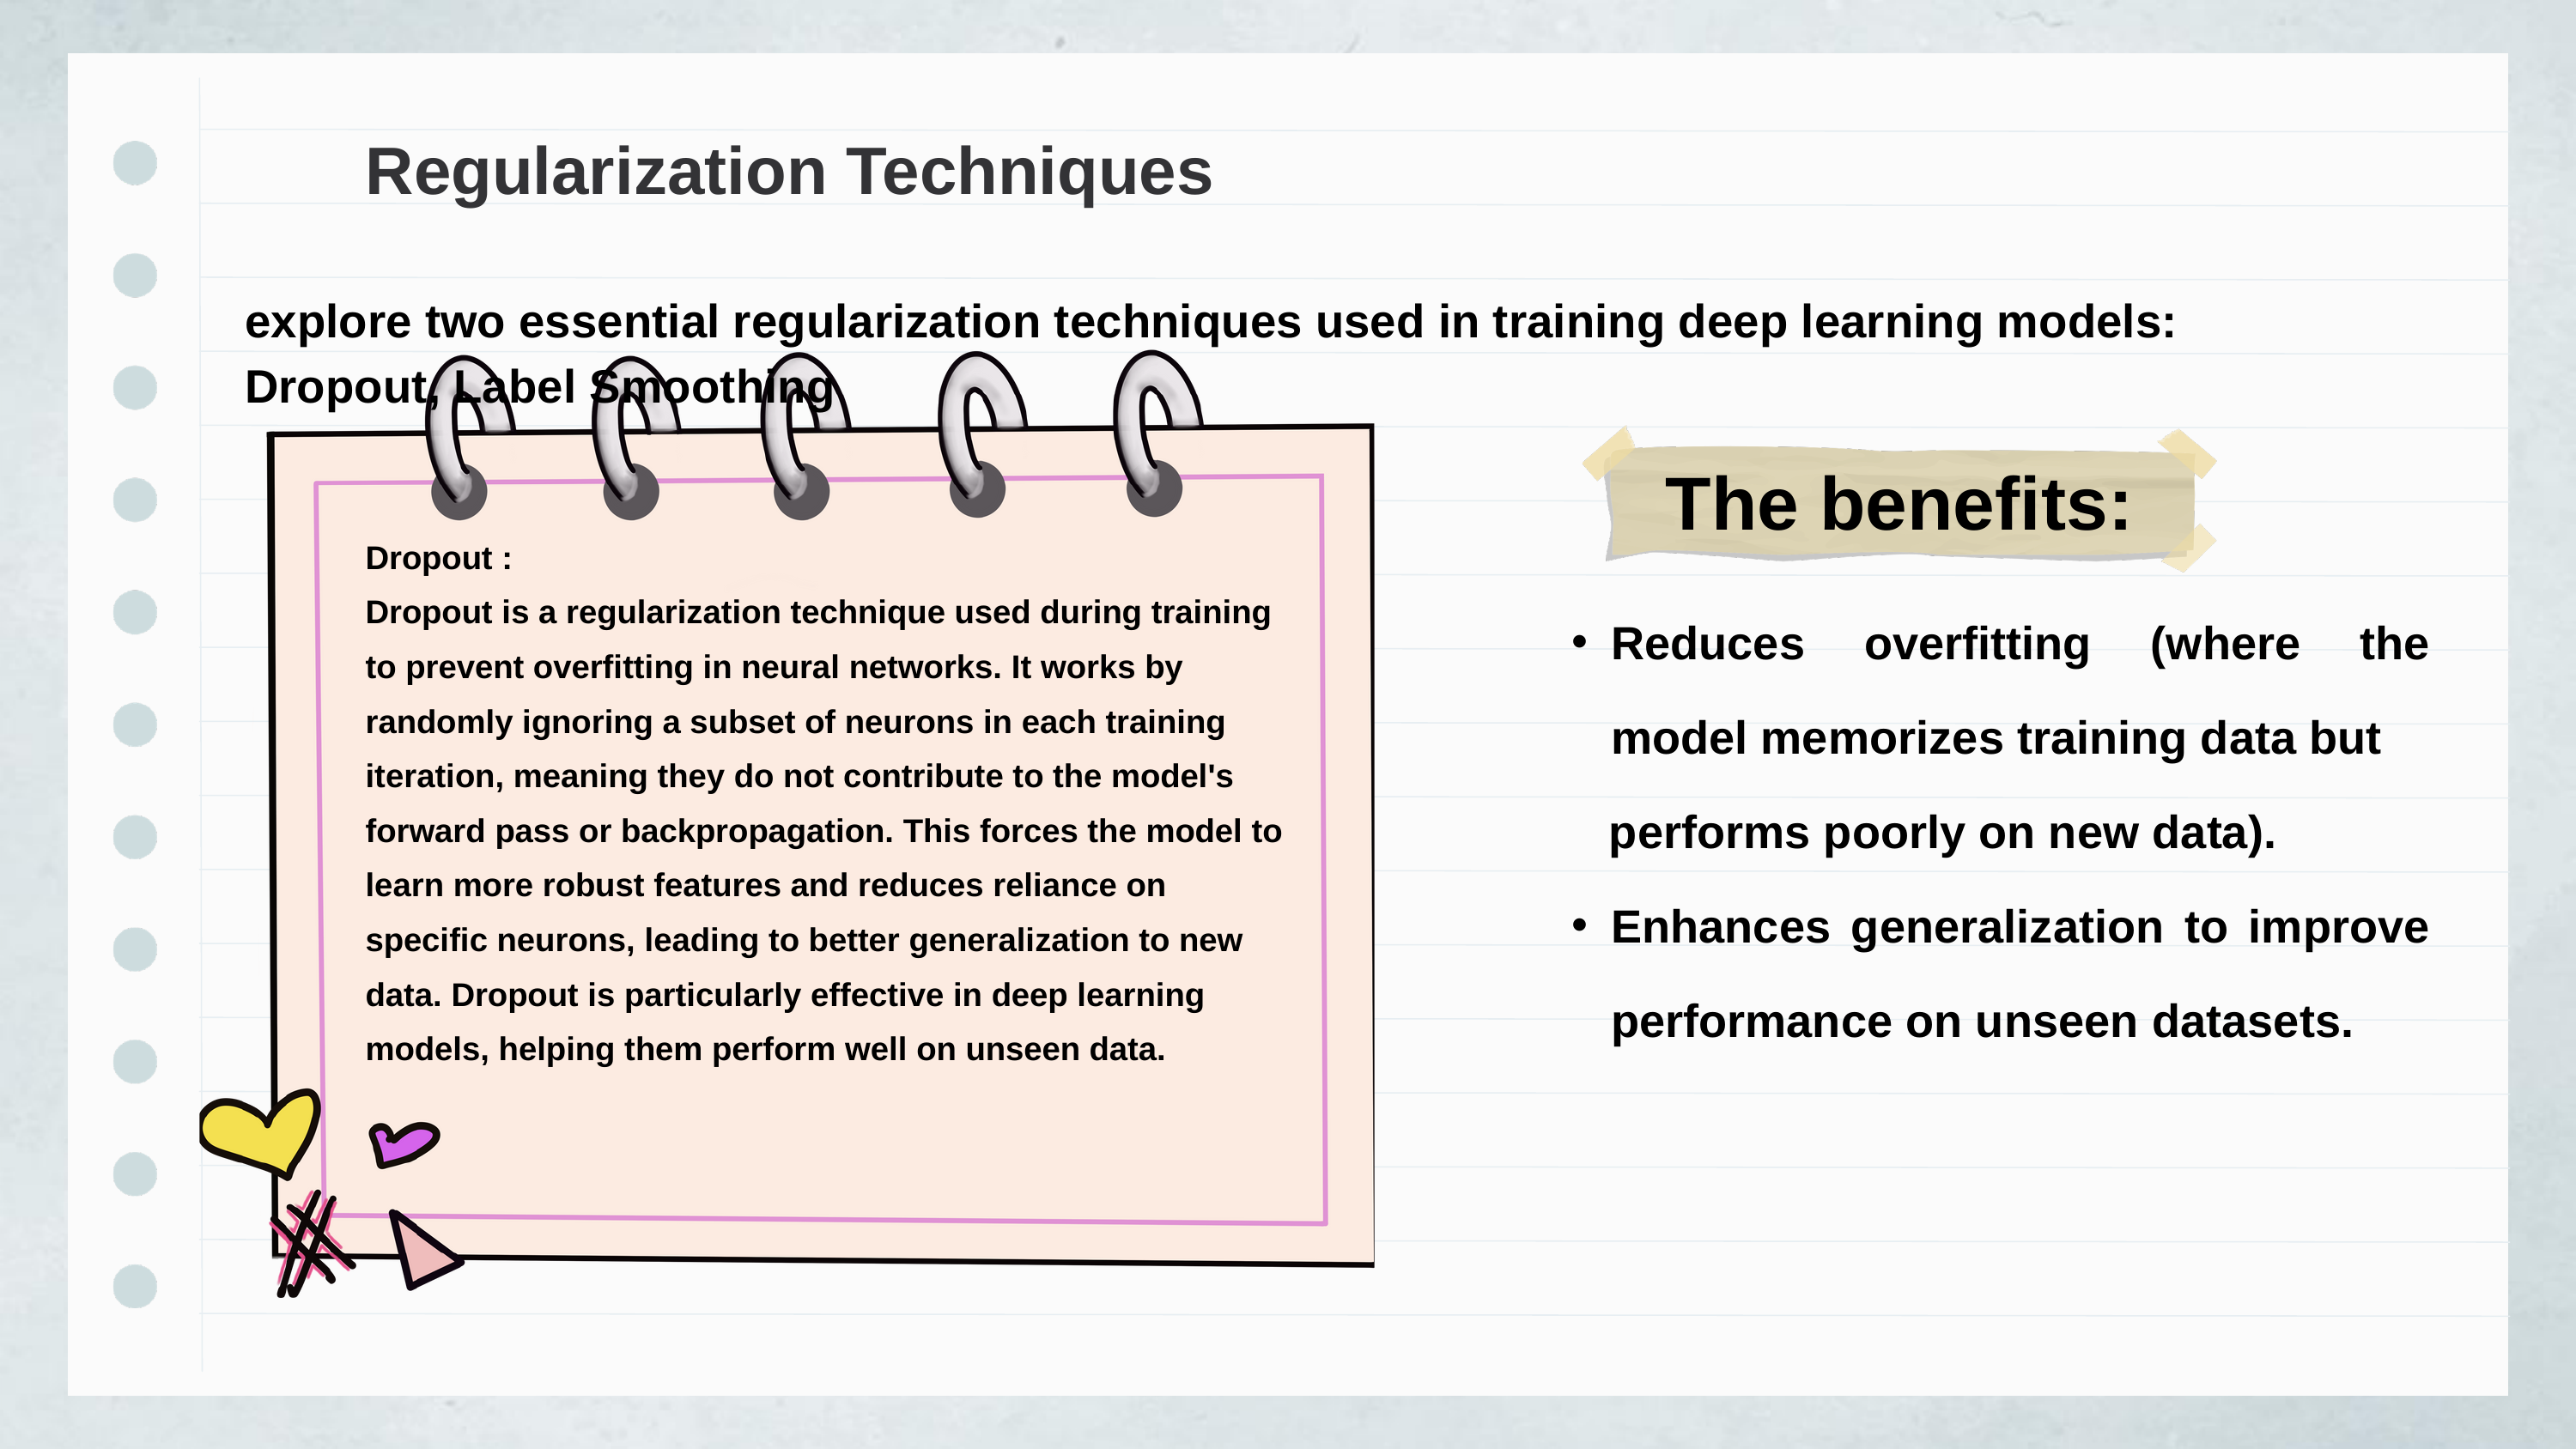

Regularization Techniques

explore two essential regularization techniques used in training deep learning models: Dropout, Label Smoothing

The benefits:

Dropout :
Dropout is a regularization technique used during training to prevent overfitting in neural networks. It works by randomly ignoring a subset of neurons in each training iteration, meaning they do not contribute to the model's forward pass or backpropagation. This forces the model to learn more robust features and reduces reliance on specific neurons, leading to better generalization to new data. Dropout is particularly effective in deep learning models, helping them perform well on unseen data.

Reduces overfitting (where the model memorizes training data but
      performs poorly on new data).
Enhances generalization to improve performance on unseen datasets.